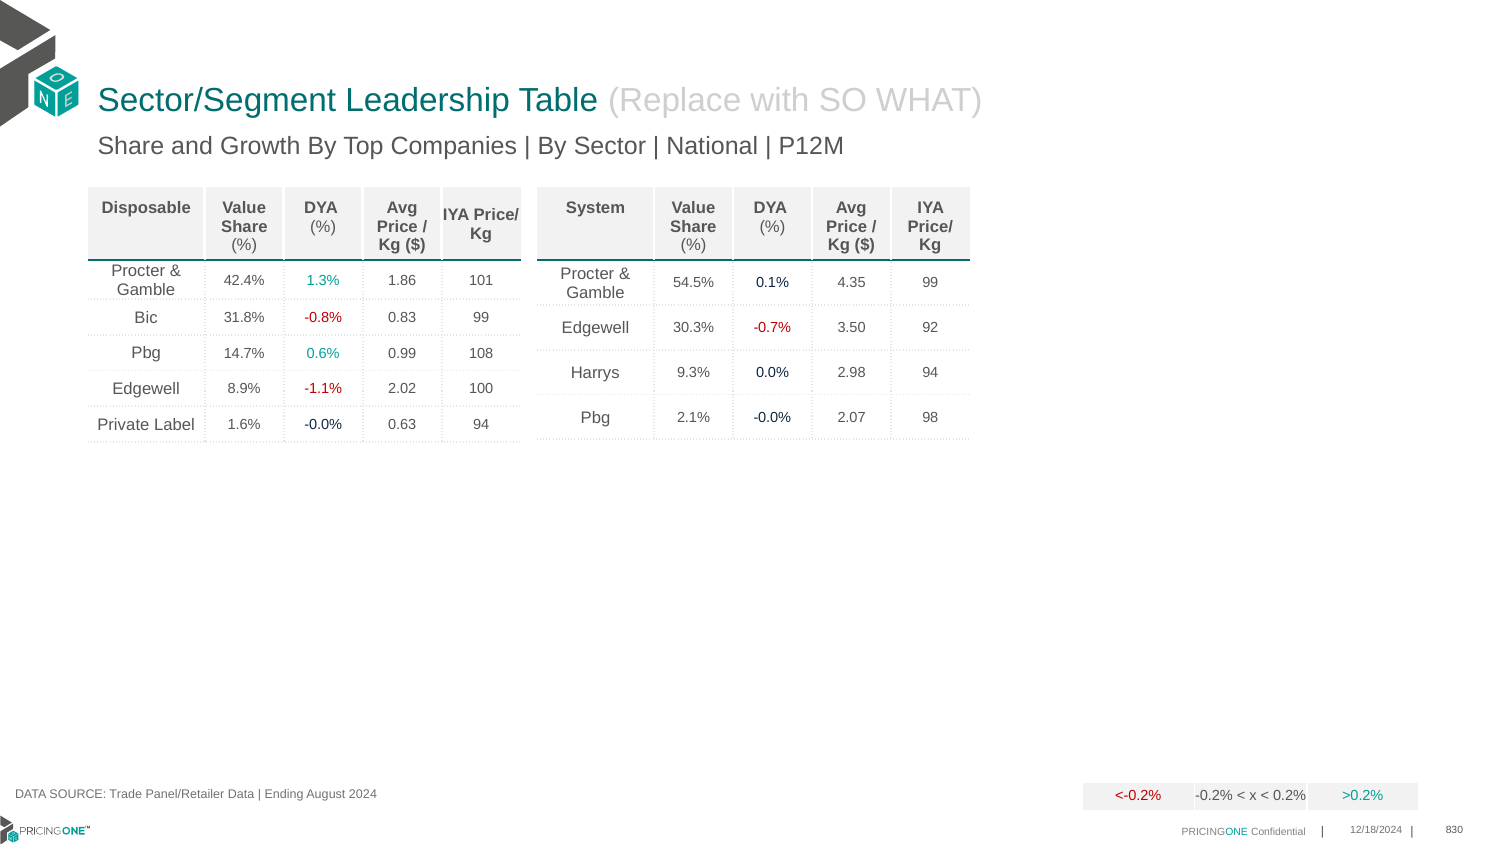

# Sector/Segment Leadership Table (Replace with SO WHAT)
Share and Growth By Top Companies | By Sector | National | P12M
| Disposable | Value Share (%) | DYA (%) | Avg Price /Kg ($) | IYA Price/ Kg |
| --- | --- | --- | --- | --- |
| Procter & Gamble | 42.4% | 1.3% | 1.86 | 101 |
| Bic | 31.8% | -0.8% | 0.83 | 99 |
| Pbg | 14.7% | 0.6% | 0.99 | 108 |
| Edgewell | 8.9% | -1.1% | 2.02 | 100 |
| Private Label | 1.6% | -0.0% | 0.63 | 94 |
| System | Value Share (%) | DYA (%) | Avg Price /Kg ($) | IYA Price/Kg |
| --- | --- | --- | --- | --- |
| Procter & Gamble | 54.5% | 0.1% | 4.35 | 99 |
| Edgewell | 30.3% | -0.7% | 3.50 | 92 |
| Harrys | 9.3% | 0.0% | 2.98 | 94 |
| Pbg | 2.1% | -0.0% | 2.07 | 98 |
DATA SOURCE: Trade Panel/Retailer Data | Ending August 2024
| <-0.2% | -0.2% < x < 0.2% | >0.2% |
| --- | --- | --- |

12/18/2024
830